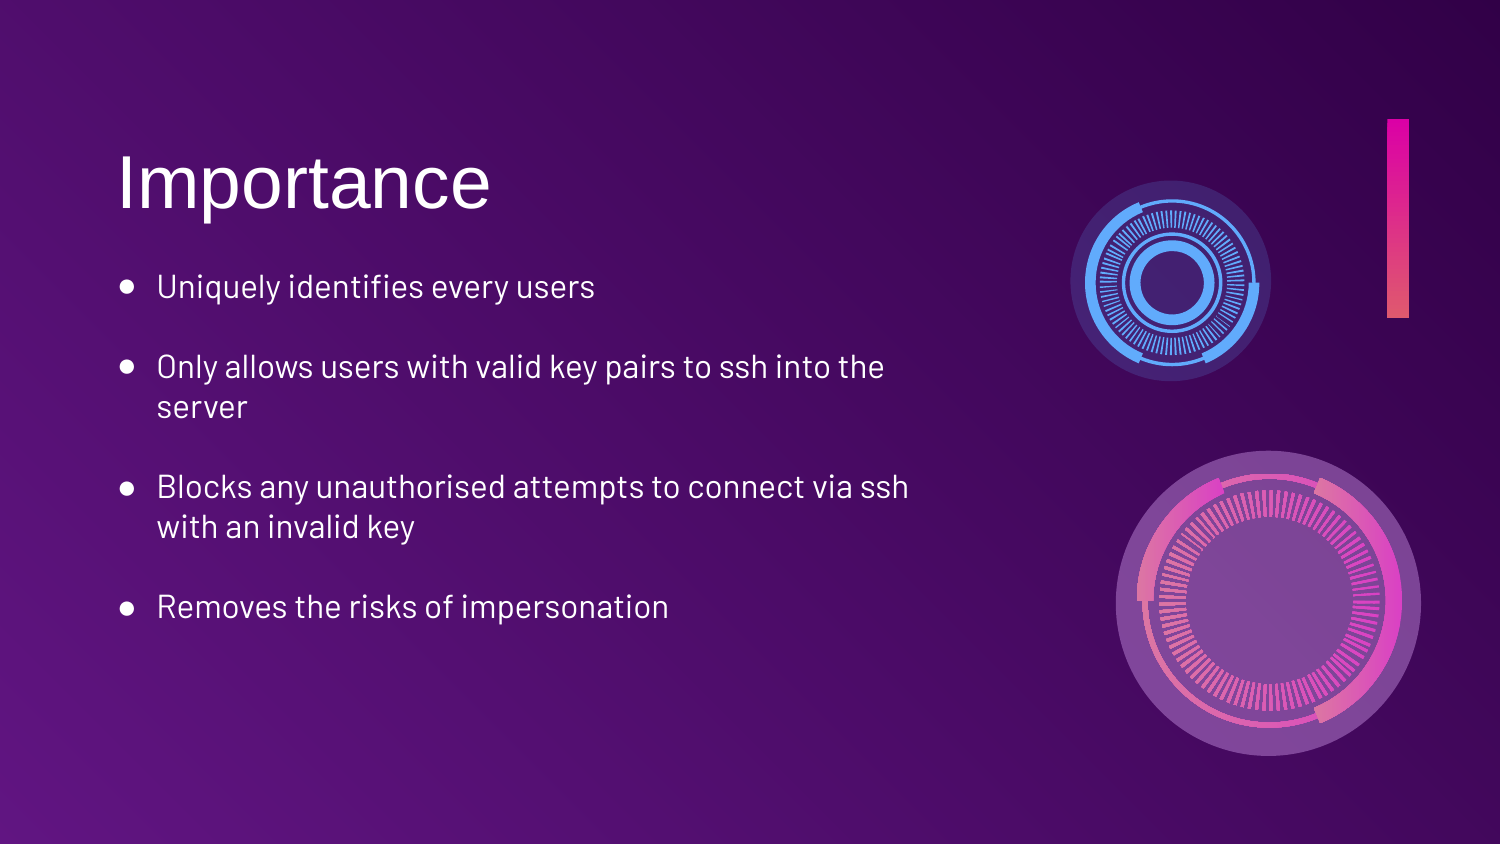

# Importance

Uniquely identifies every users

Only allows users with valid key pairs to ssh into the server

Blocks any unauthorised attempts to connect via ssh with an invalid key

Removes the risks of impersonation